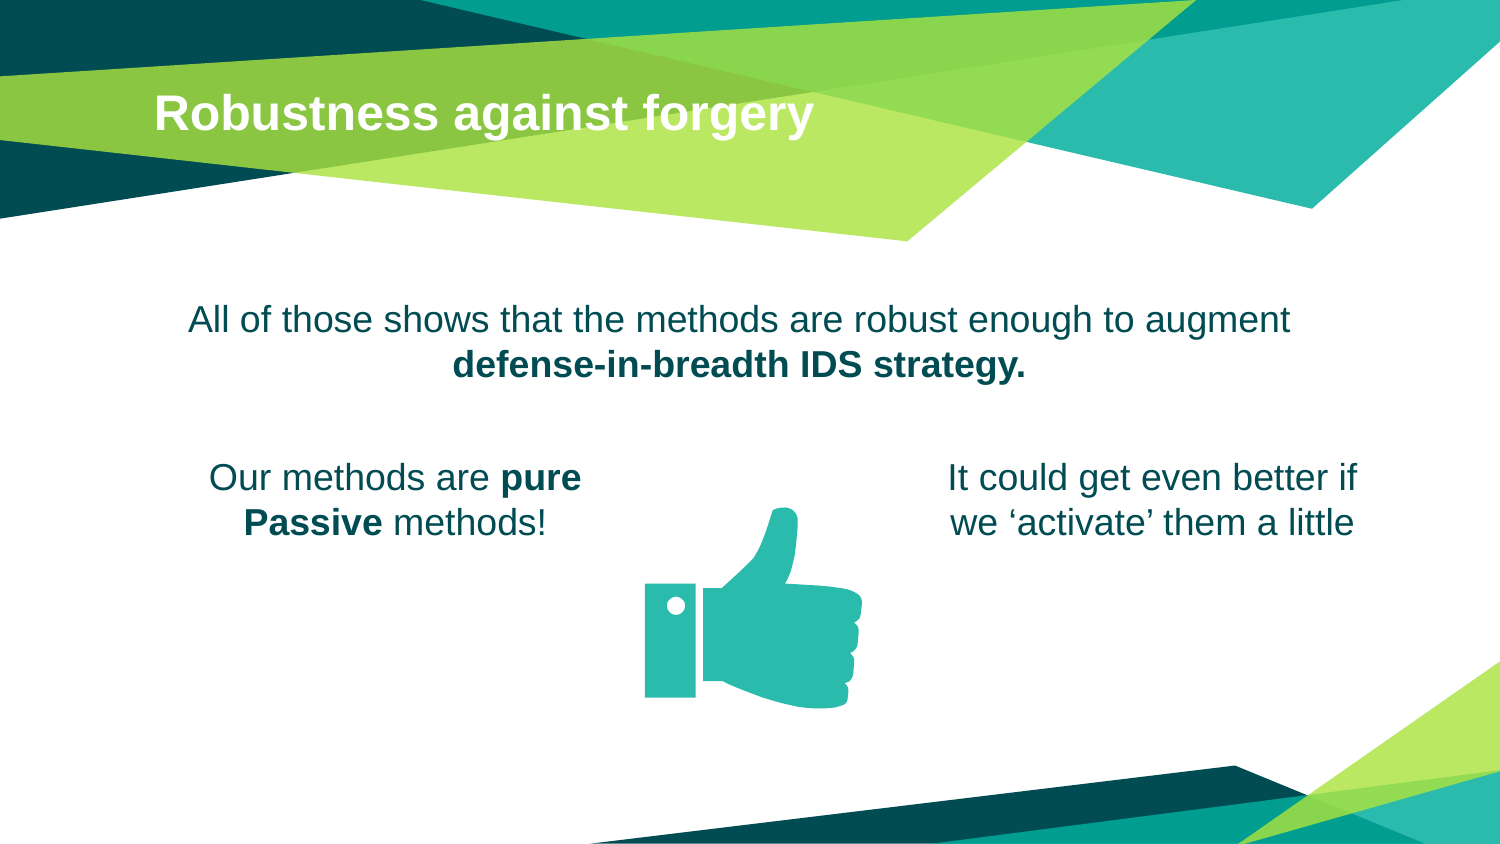

# Robustness against forgery
All of those shows that the methods are robust enough to augment defense-in-breadth IDS strategy.
Our methods are pure Passive methods!
It could get even better if we ‘activate’ them a little